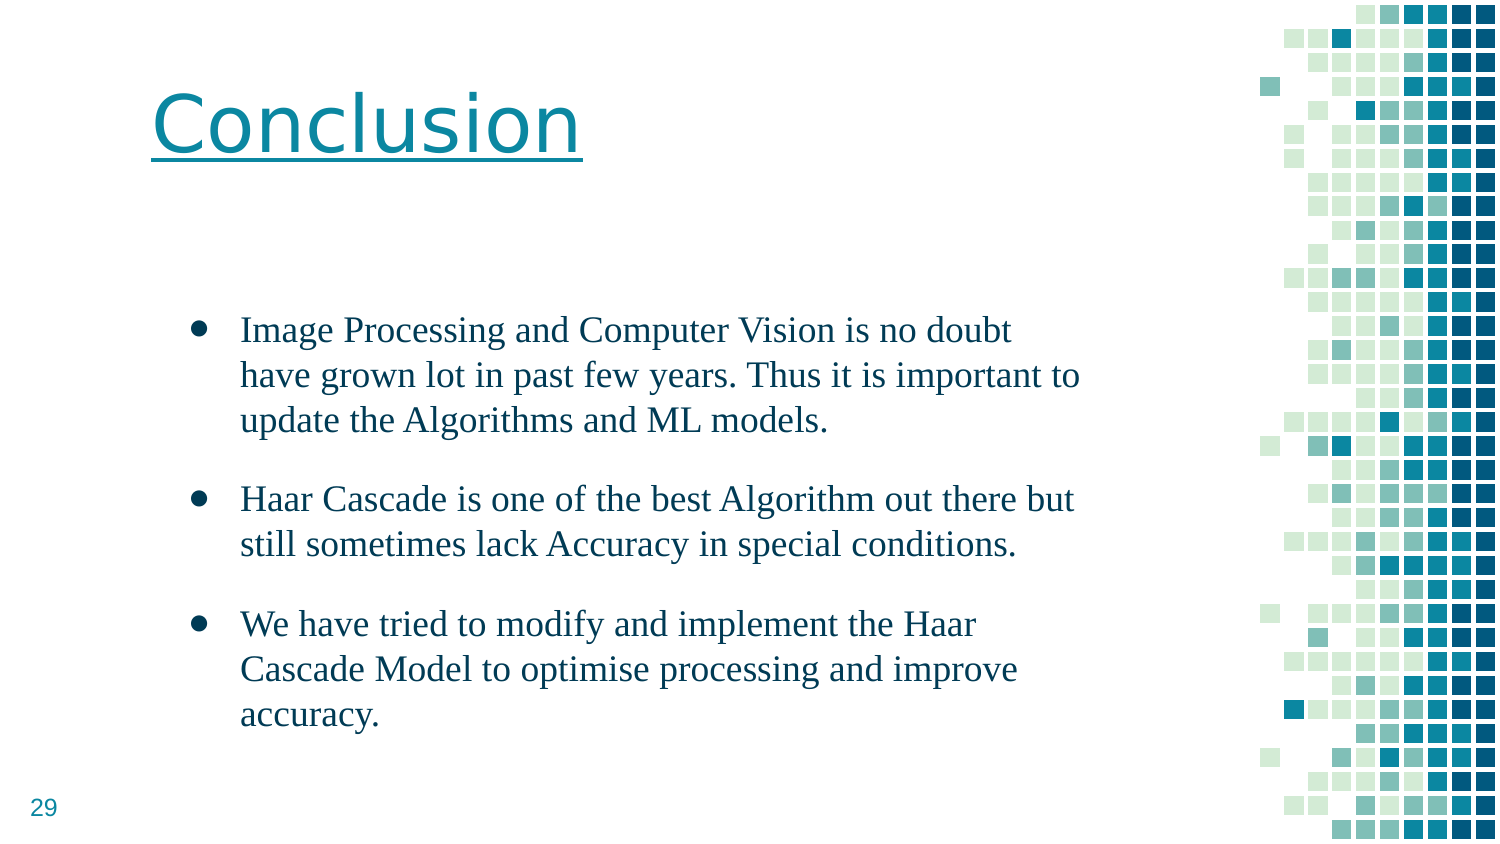

# Conclusion
Image Processing and Computer Vision is no doubt have grown lot in past few years. Thus it is important to update the Algorithms and ML models.

Haar Cascade is one of the best Algorithm out there but still sometimes lack Accuracy in special conditions.

We have tried to modify and implement the Haar Cascade Model to optimise processing and improve accuracy.
29